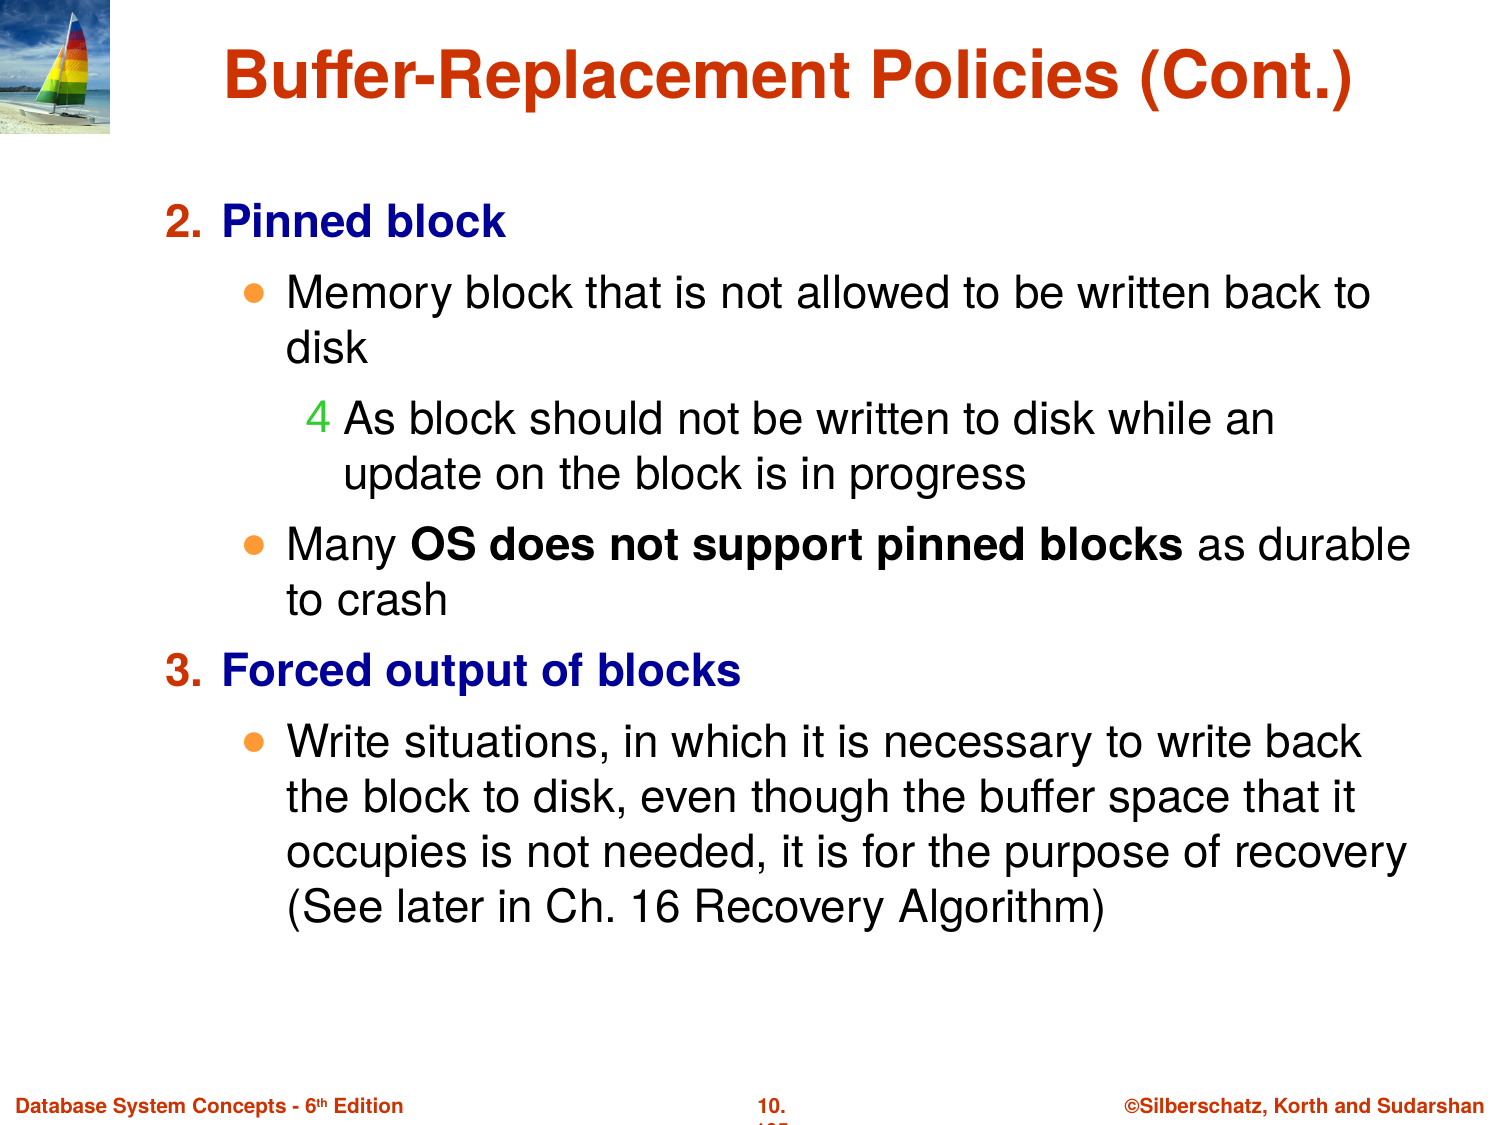

Buffer-Replacement Policies (Cont.)
Pinned block
Memory block that is not allowed to be written back to disk
As block should not be written to disk while an update on the block is in progress
Many OS does not support pinned blocks as durable to crash
Forced output of blocks
Write situations, in which it is necessary to write back the block to disk, even though the buffer space that it occupies is not needed, it is for the purpose of recovery (See later in Ch. 16 Recovery Algorithm)